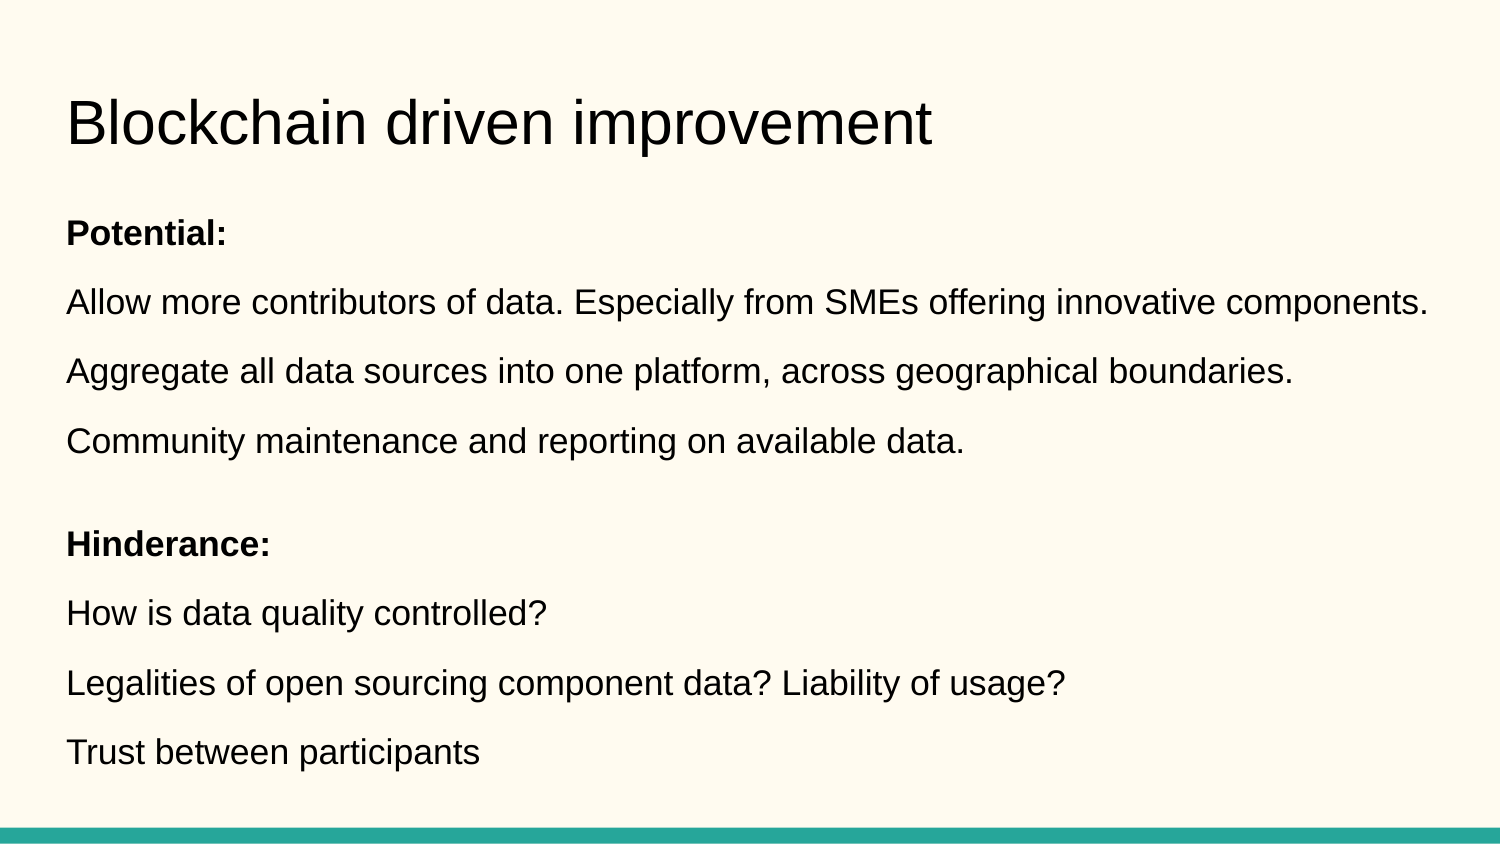

# Blockchain driven improvement
Potential:
Allow more contributors of data. Especially from SMEs offering innovative components.
Aggregate all data sources into one platform, across geographical boundaries.
Community maintenance and reporting on available data.

Hinderance:
How is data quality controlled?
Legalities of open sourcing component data? Liability of usage?
Trust between participants